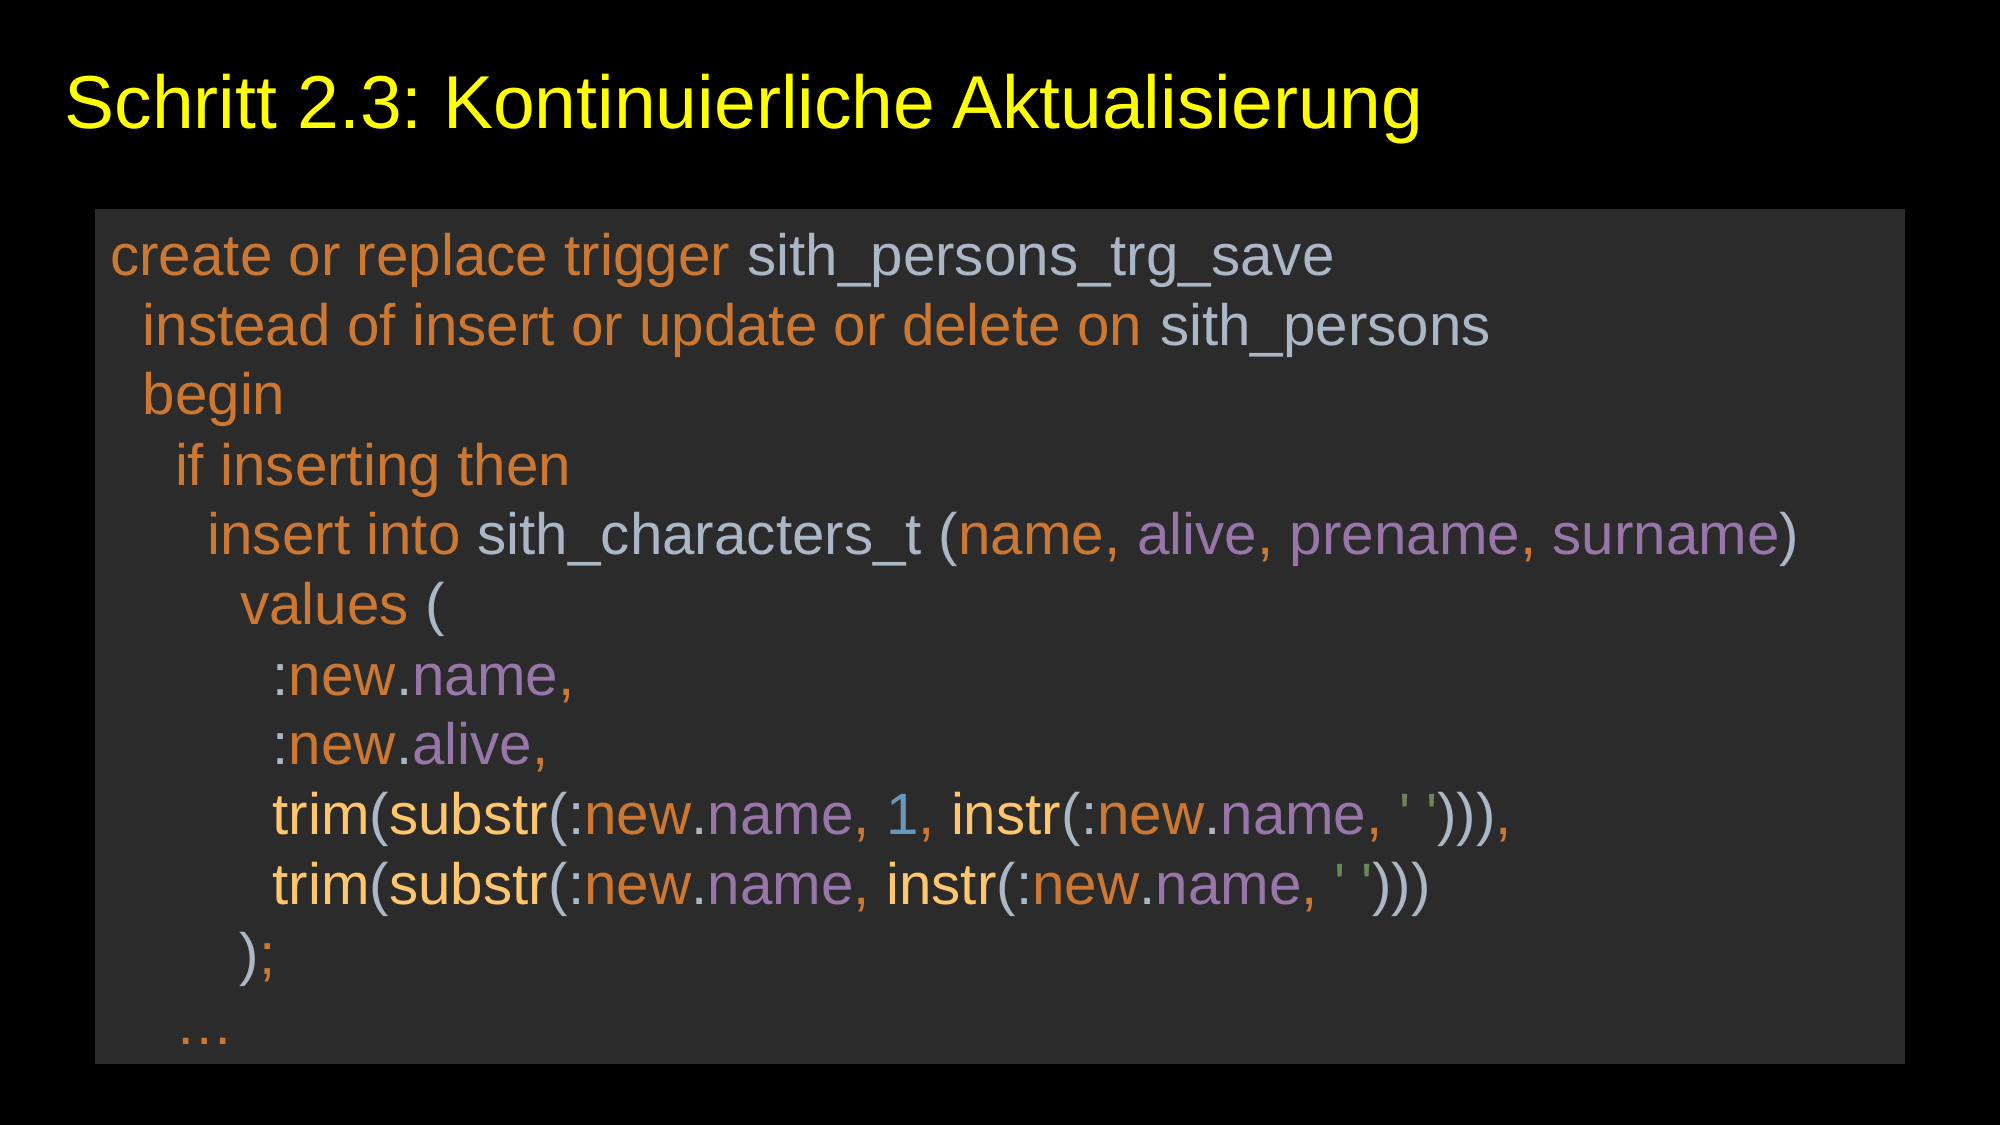

# Schritt 2.3: Kontinuierliche Aktualisierung
create or replace trigger sith_persons_trg_save
  instead of insert or update or delete on sith_persons
  begin
    if inserting then
      insert into sith_characters_t (name, alive, prename, surname)
        values (
          :new.name,
          :new.alive,
          trim(substr(:new.name, 1, instr(:new.name, ' '))),
          trim(substr(:new.name, instr(:new.name, ' ')))
        );
    …